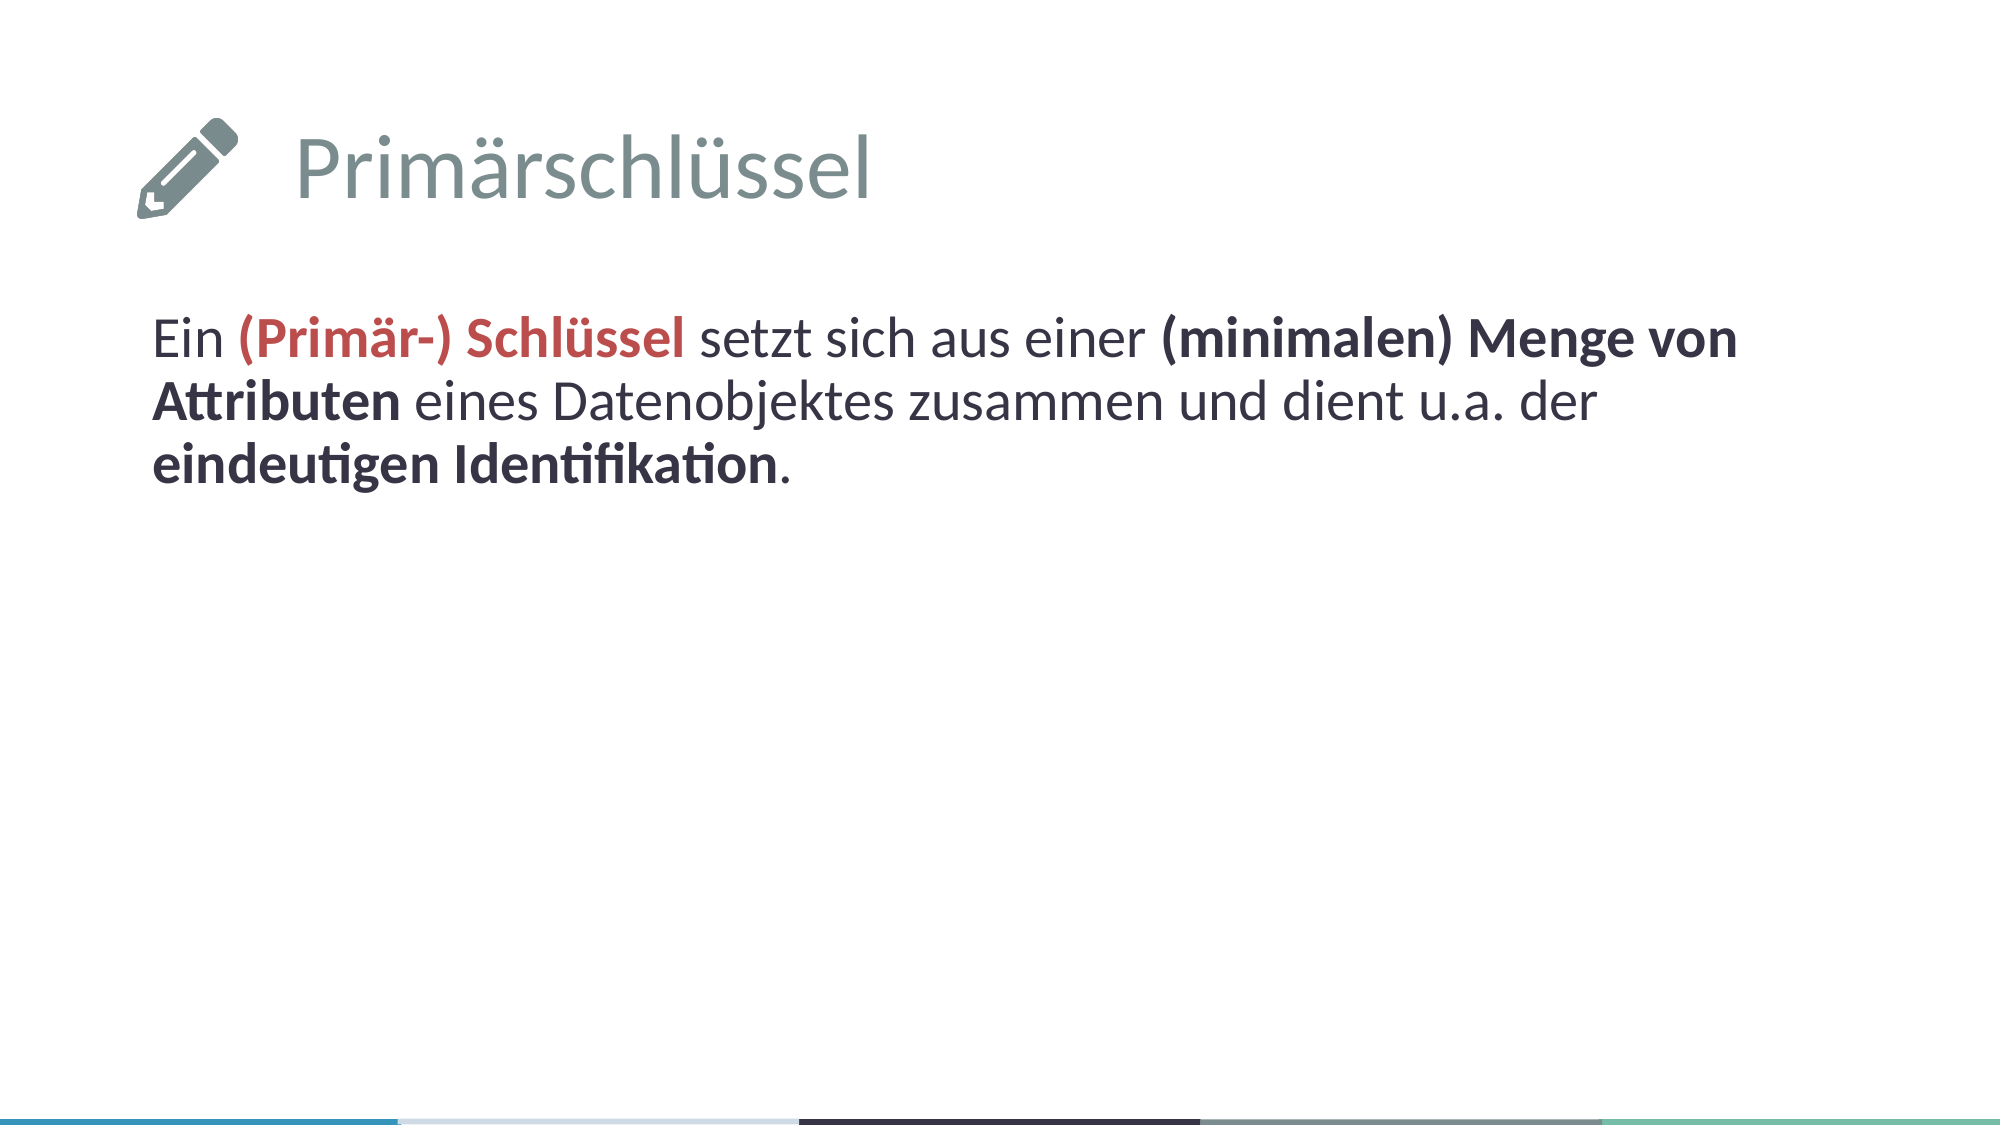

# Primärschlüssel
Ein (Primär-) Schlüssel setzt sich aus einer (minimalen) Menge von Attributen eines Datenobjektes zusammen und dient u.a. der eindeutigen Identifikation.